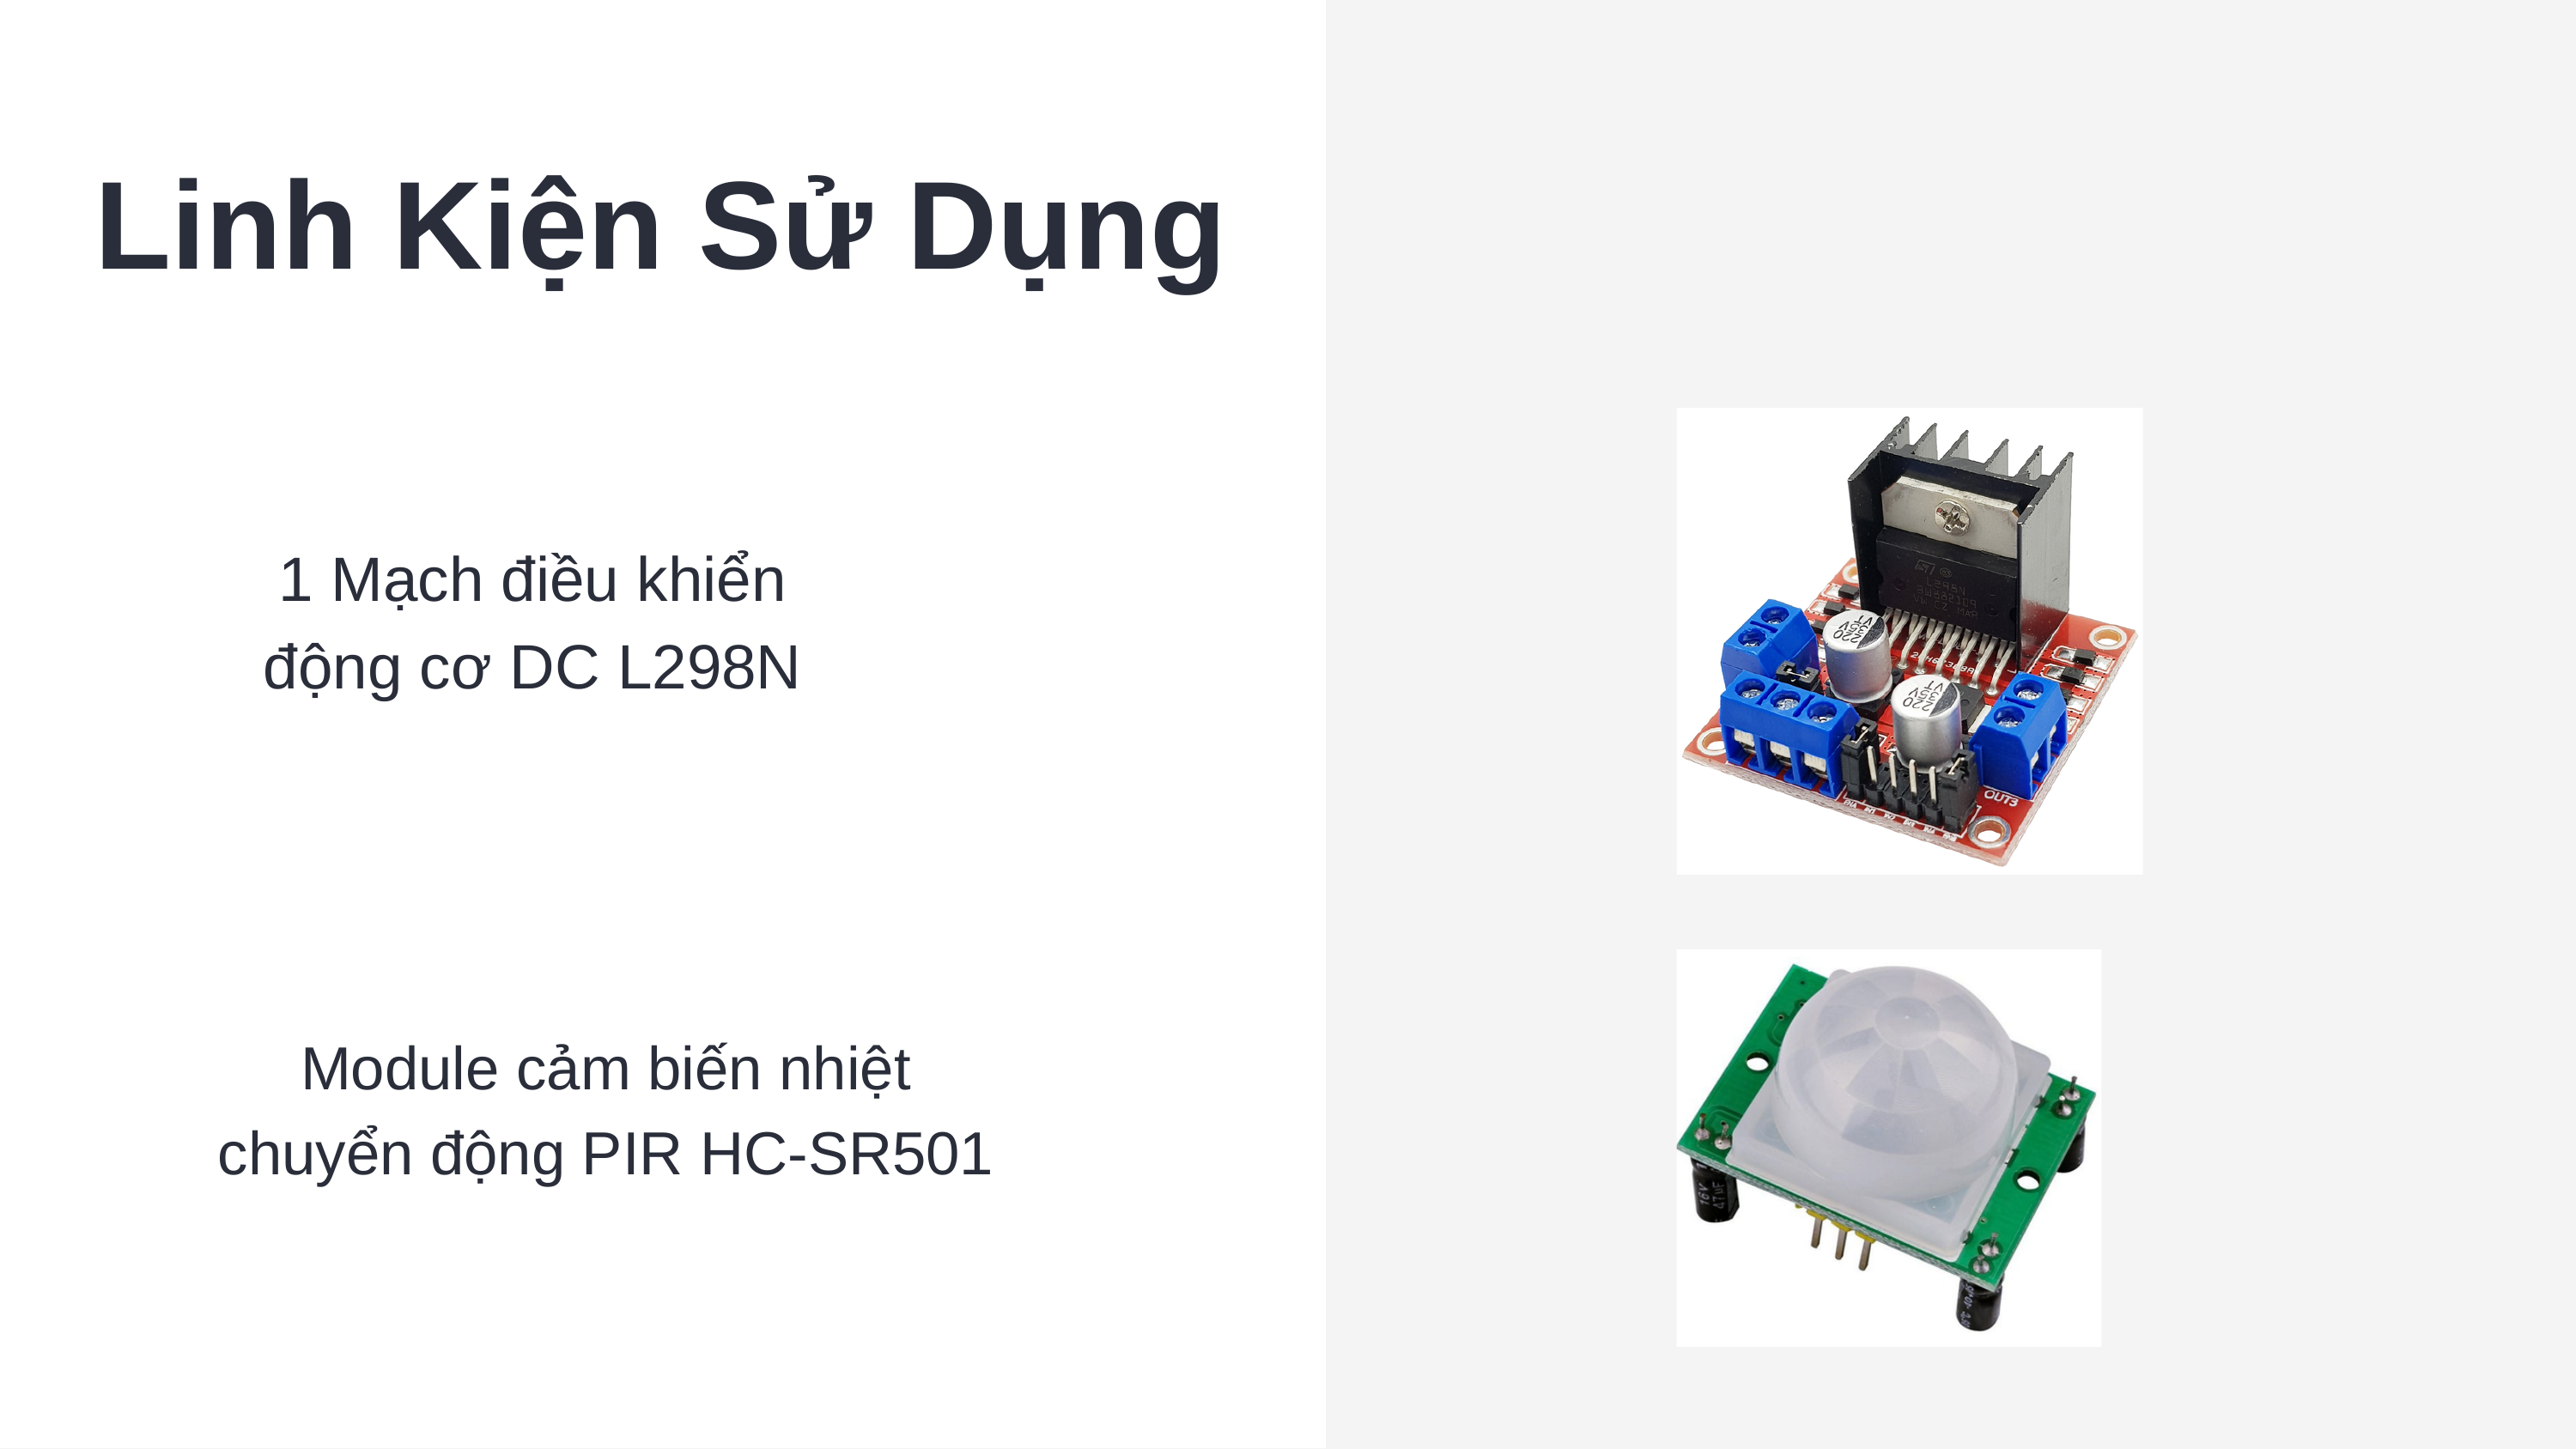

Linh Kiện Sử Dụng

1 Mạch điều khiển động cơ DC L298N

Module cảm biến nhiệt chuyển động PIR HC-SR501